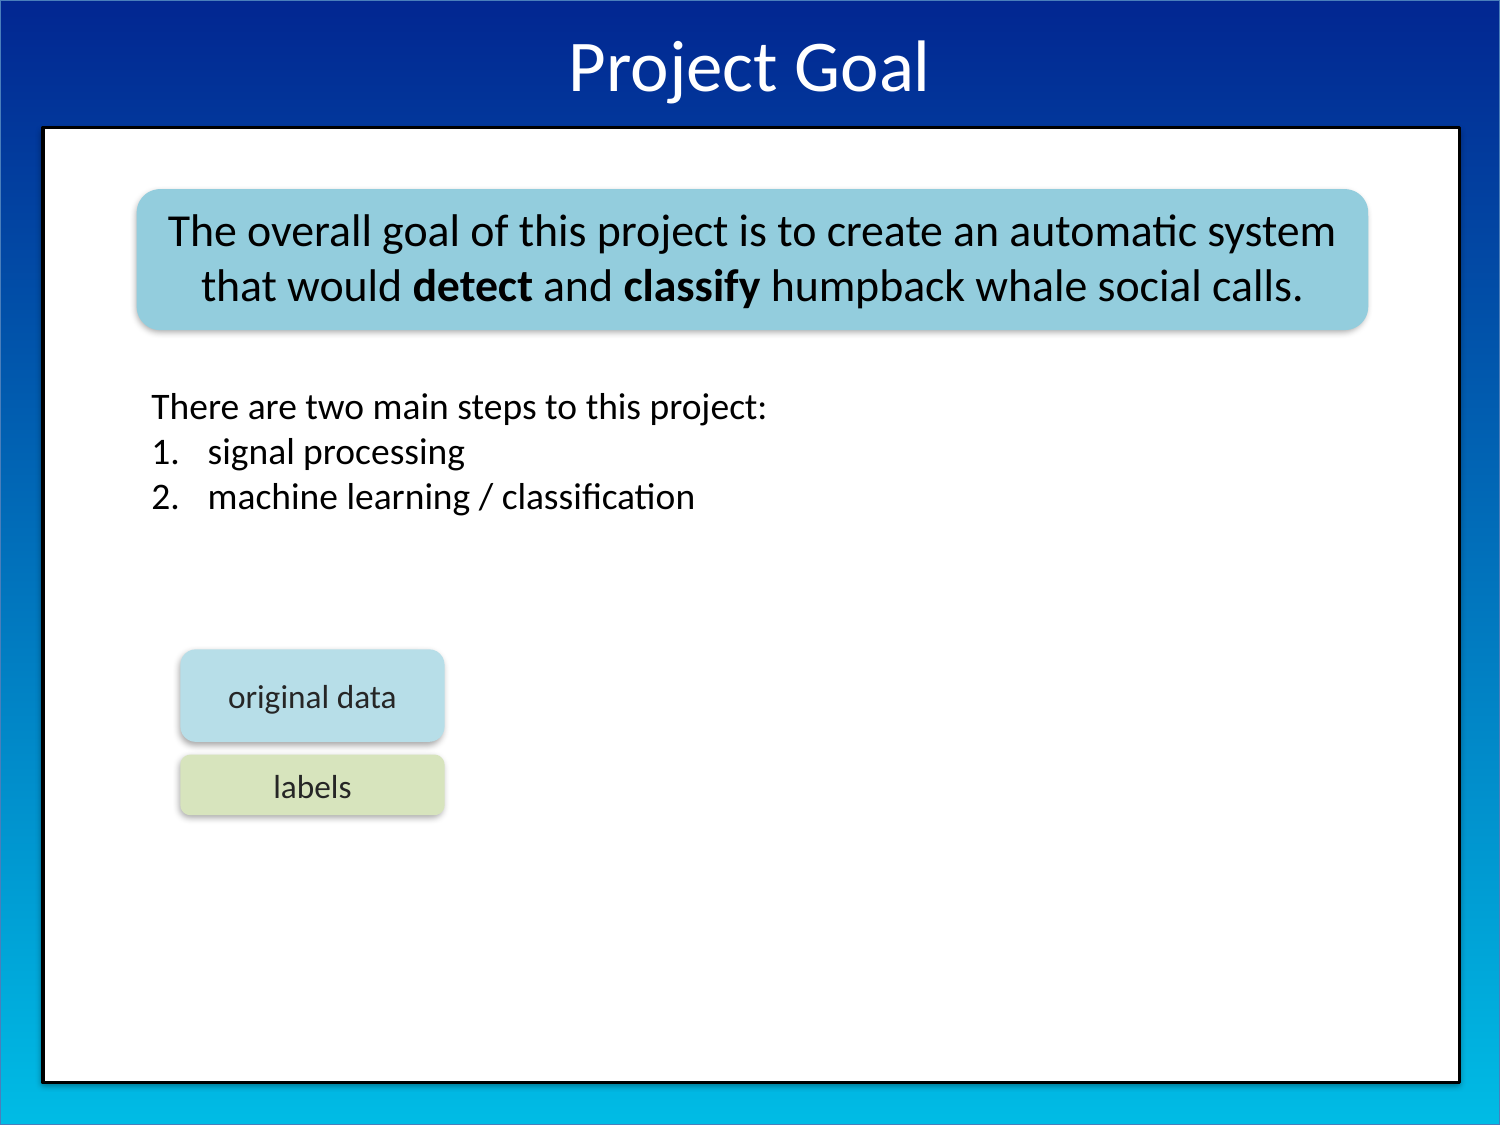

# Project Goal

The overall goal of this project is to create an automatic system that would detect and classify humpback whale social calls.
There are two main steps to this project:
signal processing
machine learning / classification
original data
labels